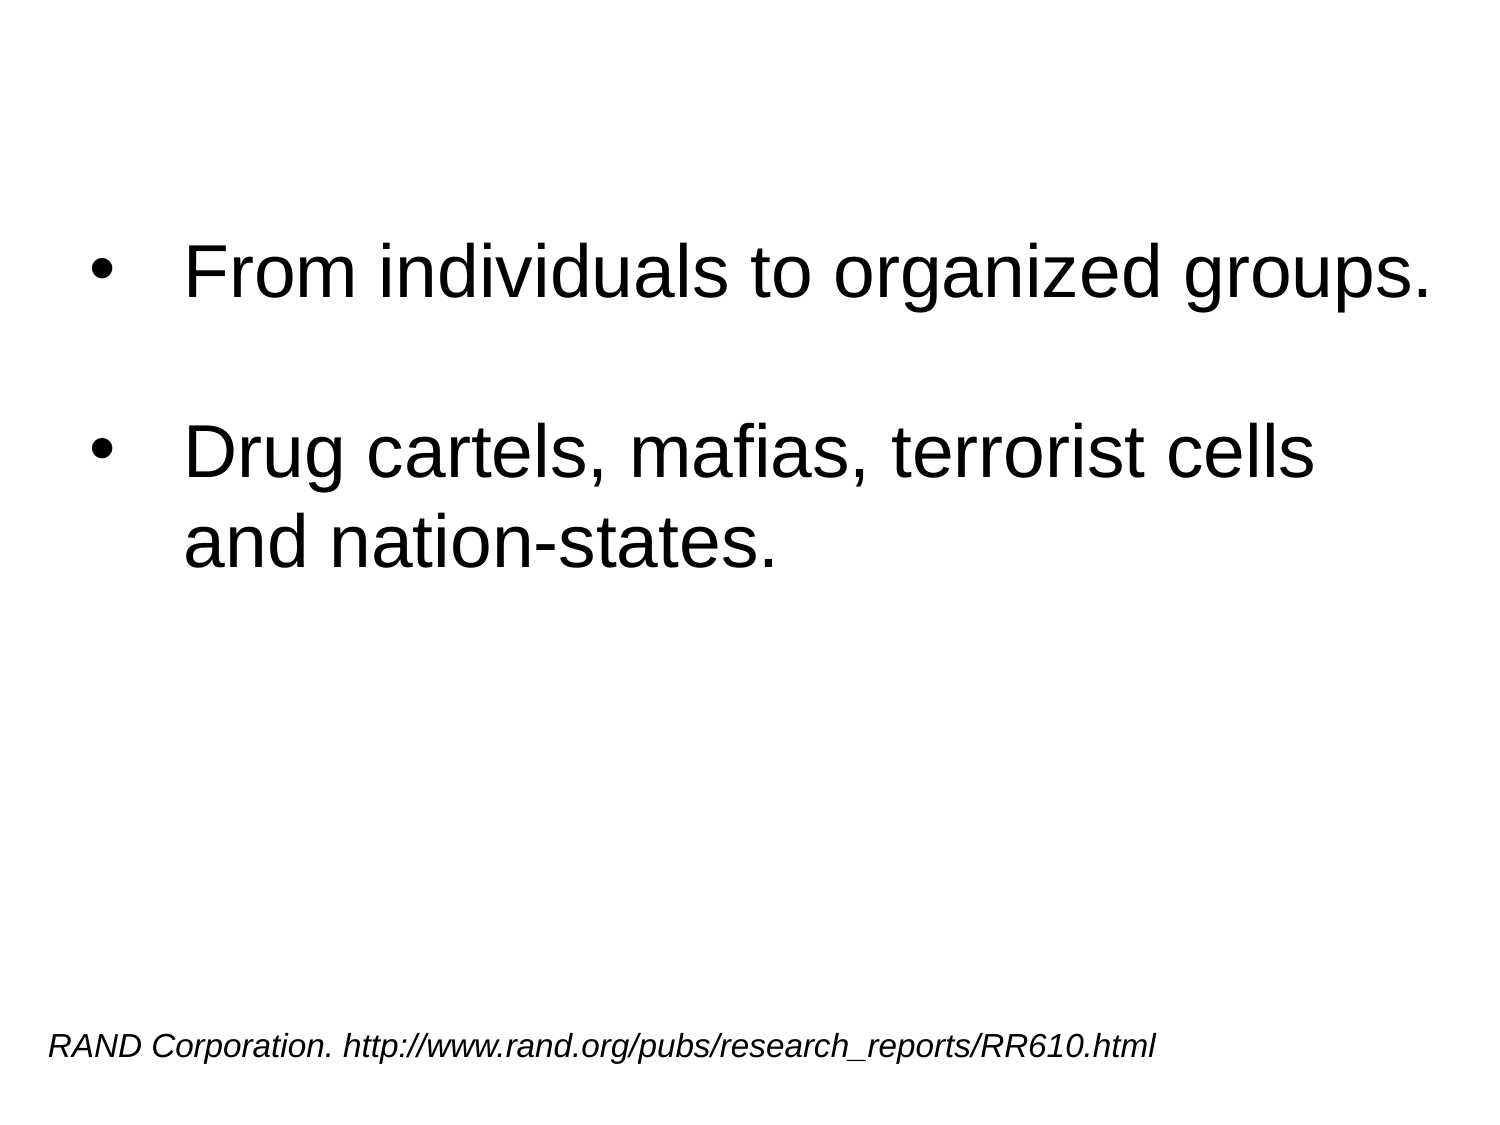

From individuals to organized groups.

Drug cartels, mafias, terrorist cells and nation-states.

RAND Corporation. http://www.rand.org/pubs/research_reports/RR610.html